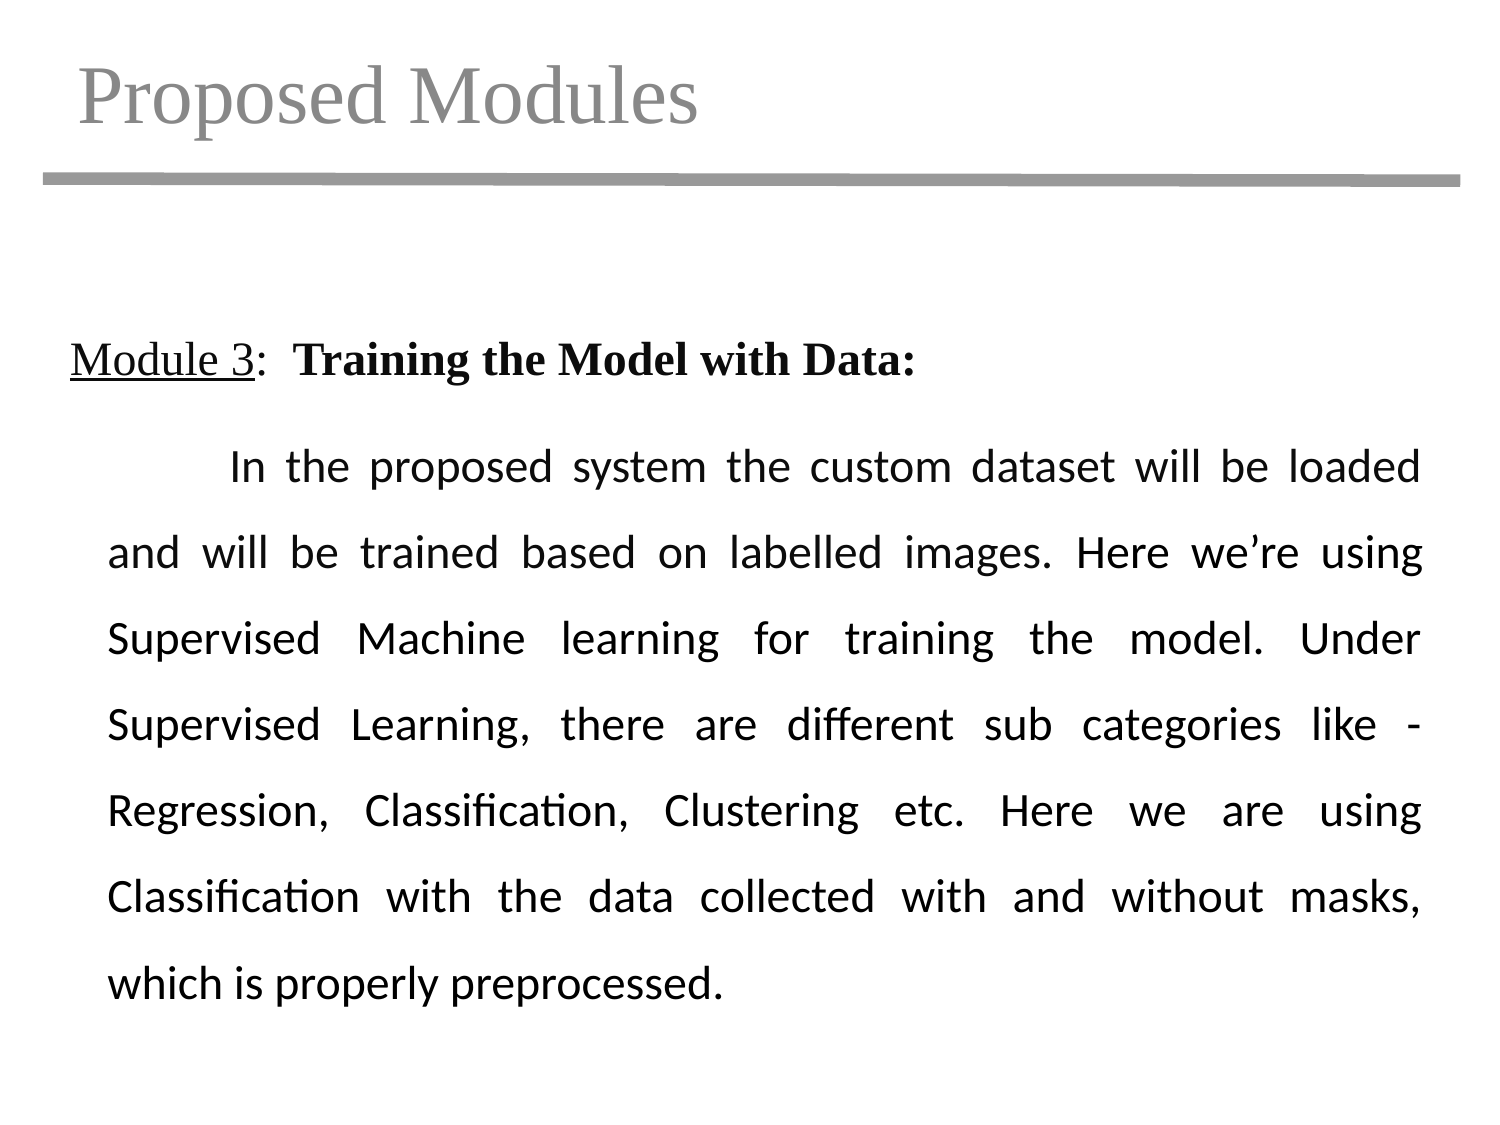

# Proposed Modules
Module 3:  Training the Model with Data:
In the proposed system the custom dataset will be loaded and will be trained based on labelled images. Here we’re using Supervised Machine learning for training the model. Under Supervised Learning, there are different sub categories like - Regression, Classification, Clustering etc. Here we are using Classification with the data collected with and without masks, which is properly preprocessed.